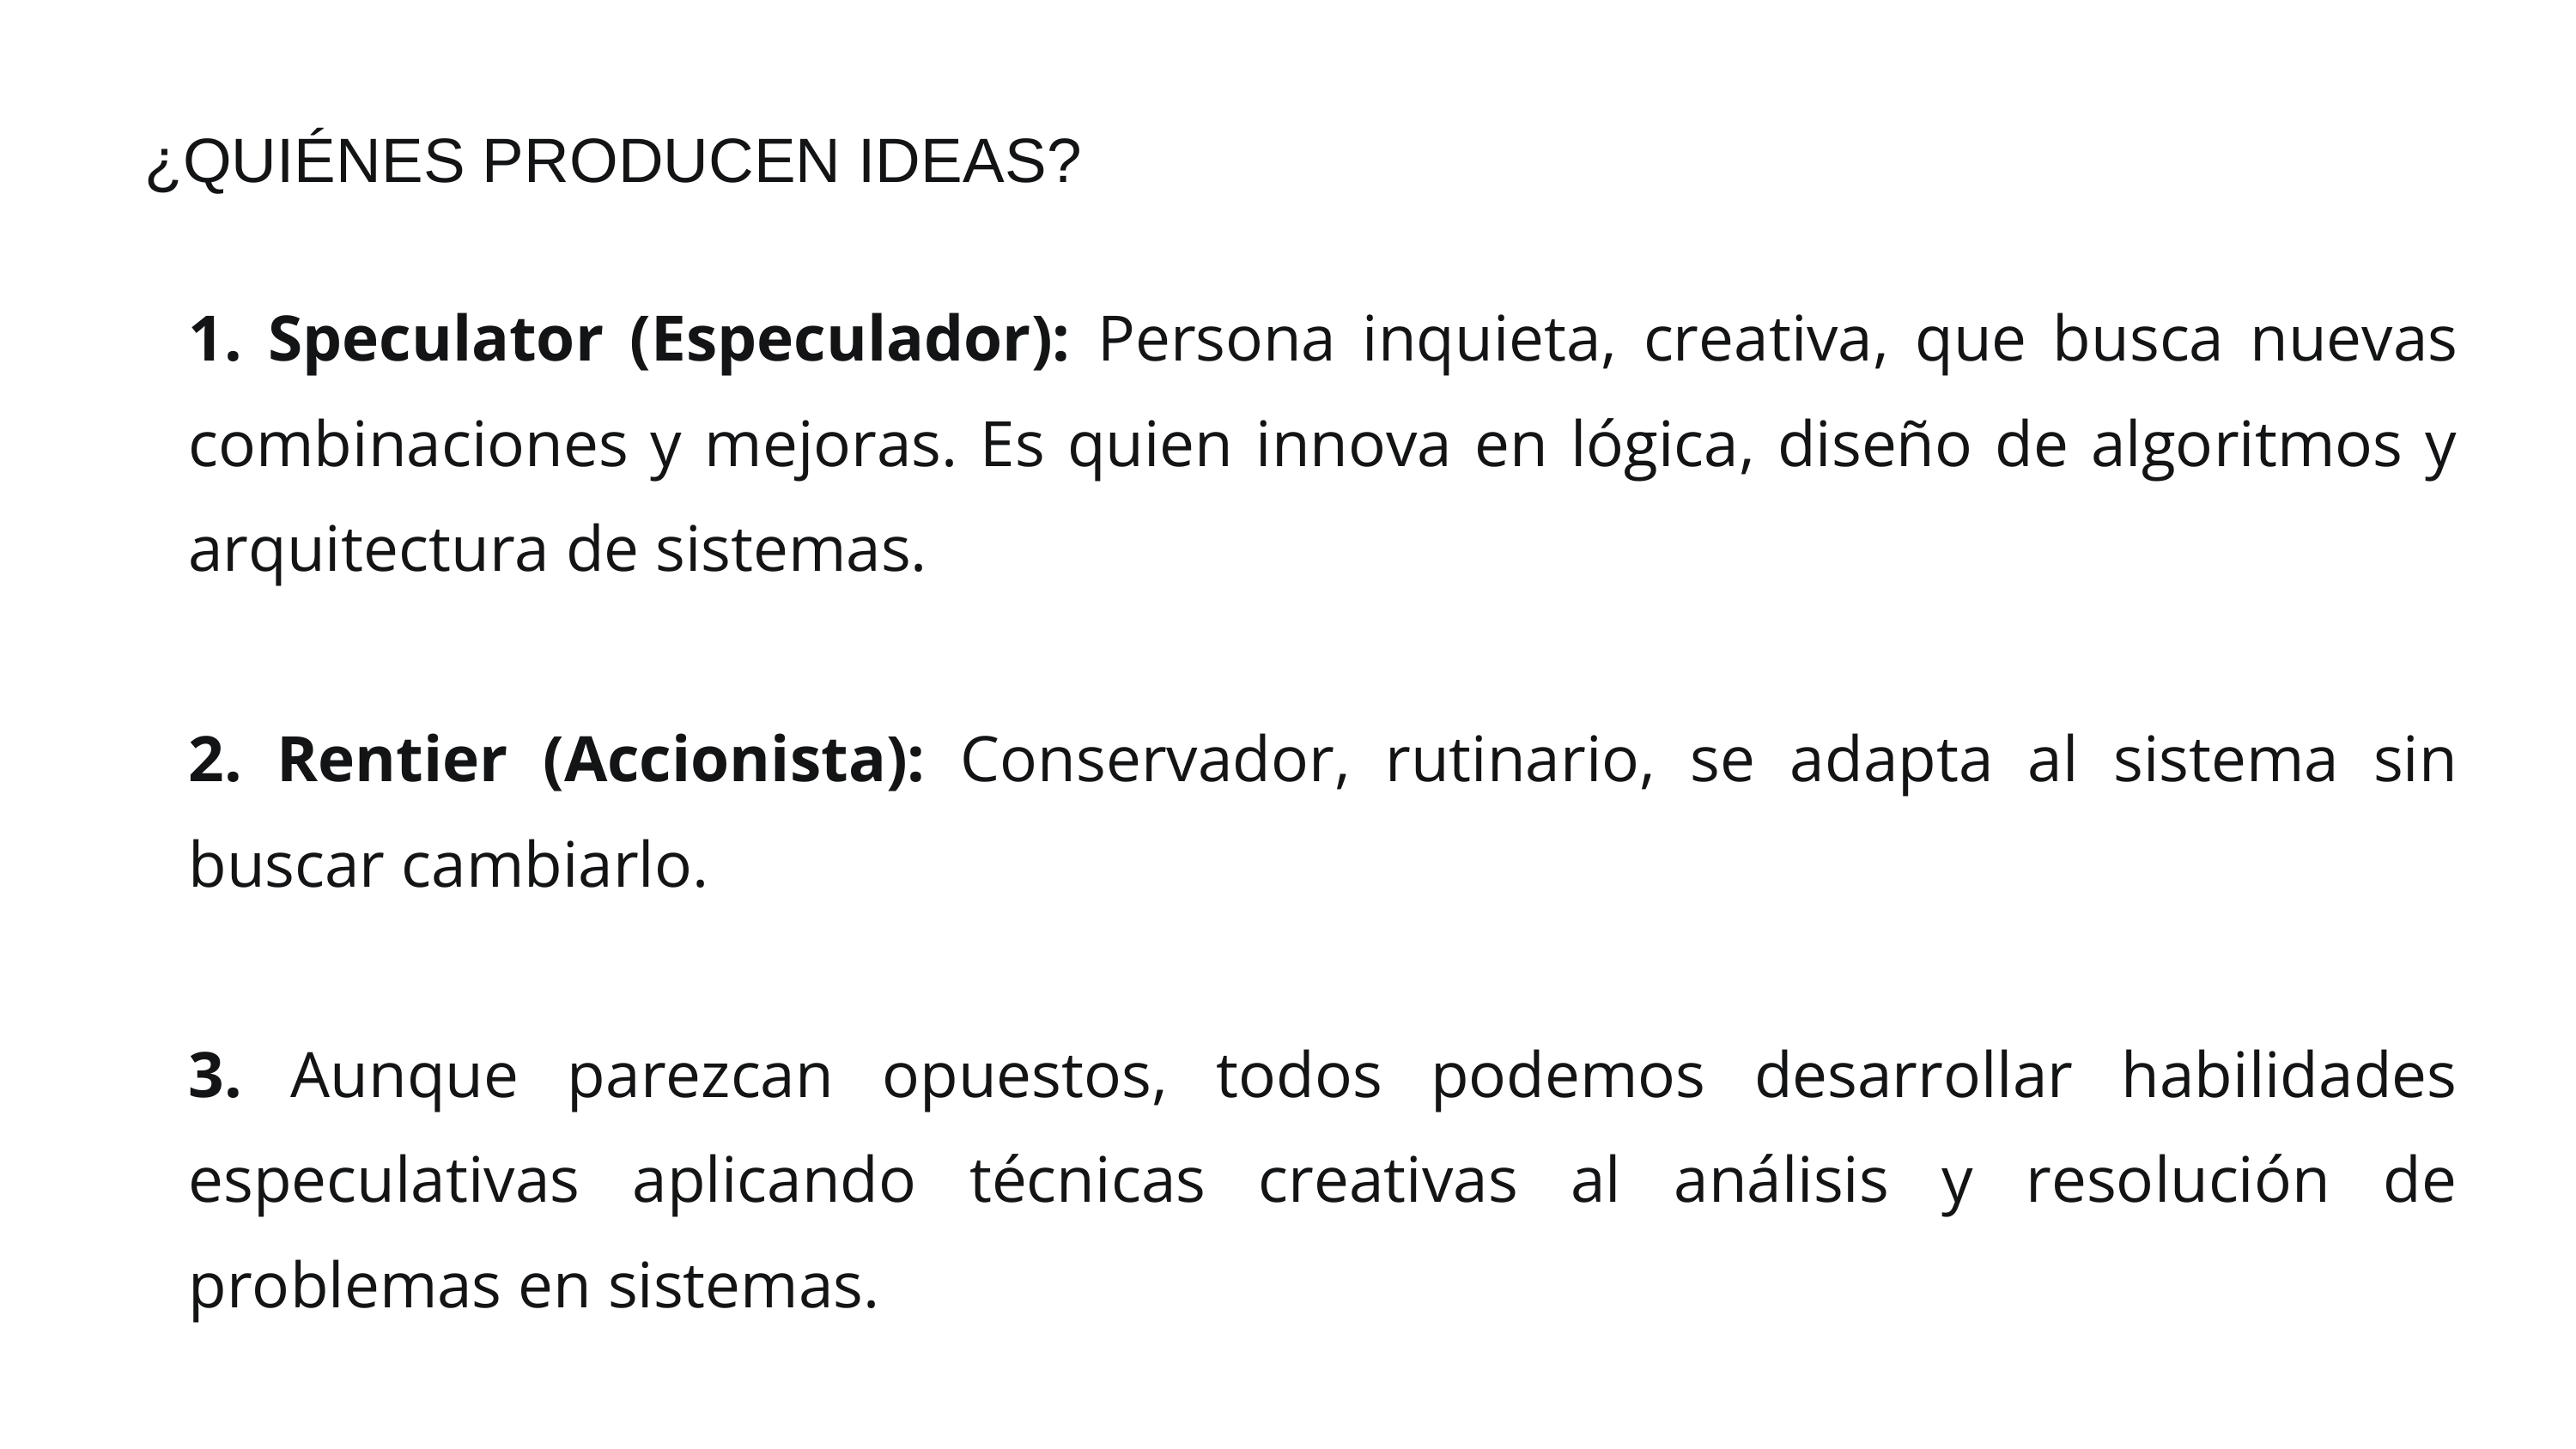

¿QUIÉNES PRODUCEN IDEAS?
1. Speculator (Especulador): Persona inquieta, creativa, que busca nuevas combinaciones y mejoras. Es quien innova en lógica, diseño de algoritmos y arquitectura de sistemas.

2. Rentier (Accionista): Conservador, rutinario, se adapta al sistema sin buscar cambiarlo.

3. Aunque parezcan opuestos, todos podemos desarrollar habilidades especulativas aplicando técnicas creativas al análisis y resolución de problemas en sistemas.